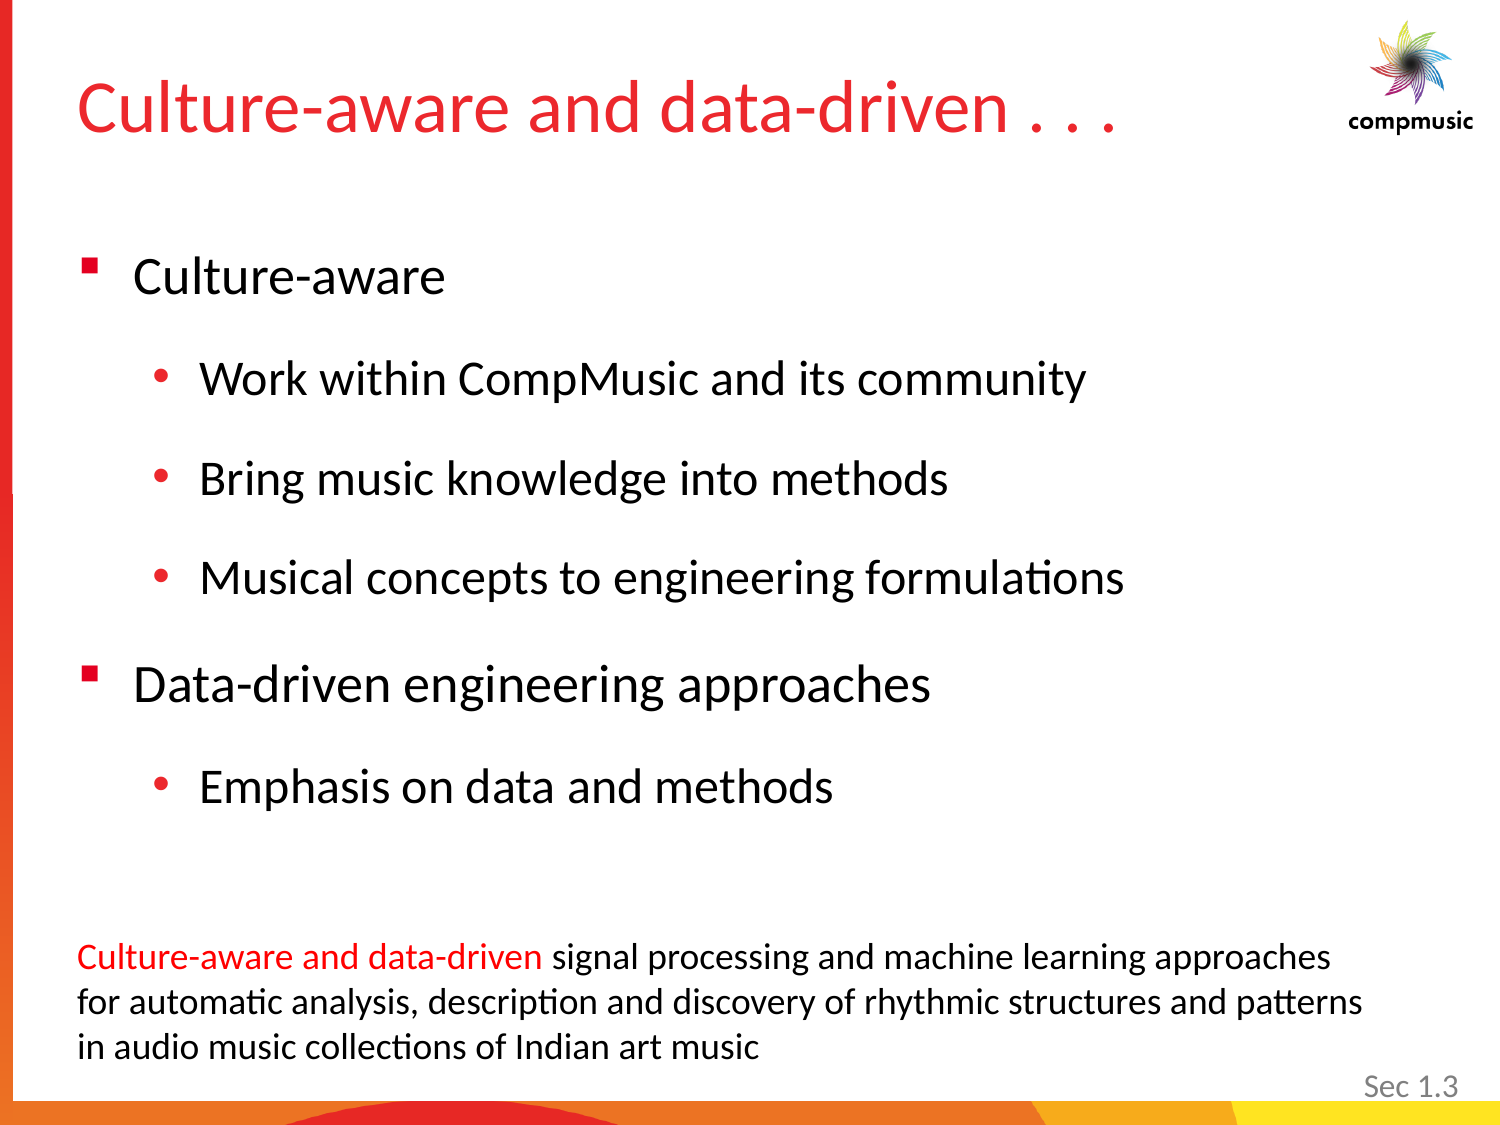

# Culture-aware and data-driven . . .
Culture-aware
Work within CompMusic and its community
Bring music knowledge into methods
Musical concepts to engineering formulations
Data-driven engineering approaches
Emphasis on data and methods
Culture-aware and data-driven signal processing and machine learning approaches
for automatic analysis, description and discovery of rhythmic structures and patterns in audio music collections of Indian art music
Sec 1.3